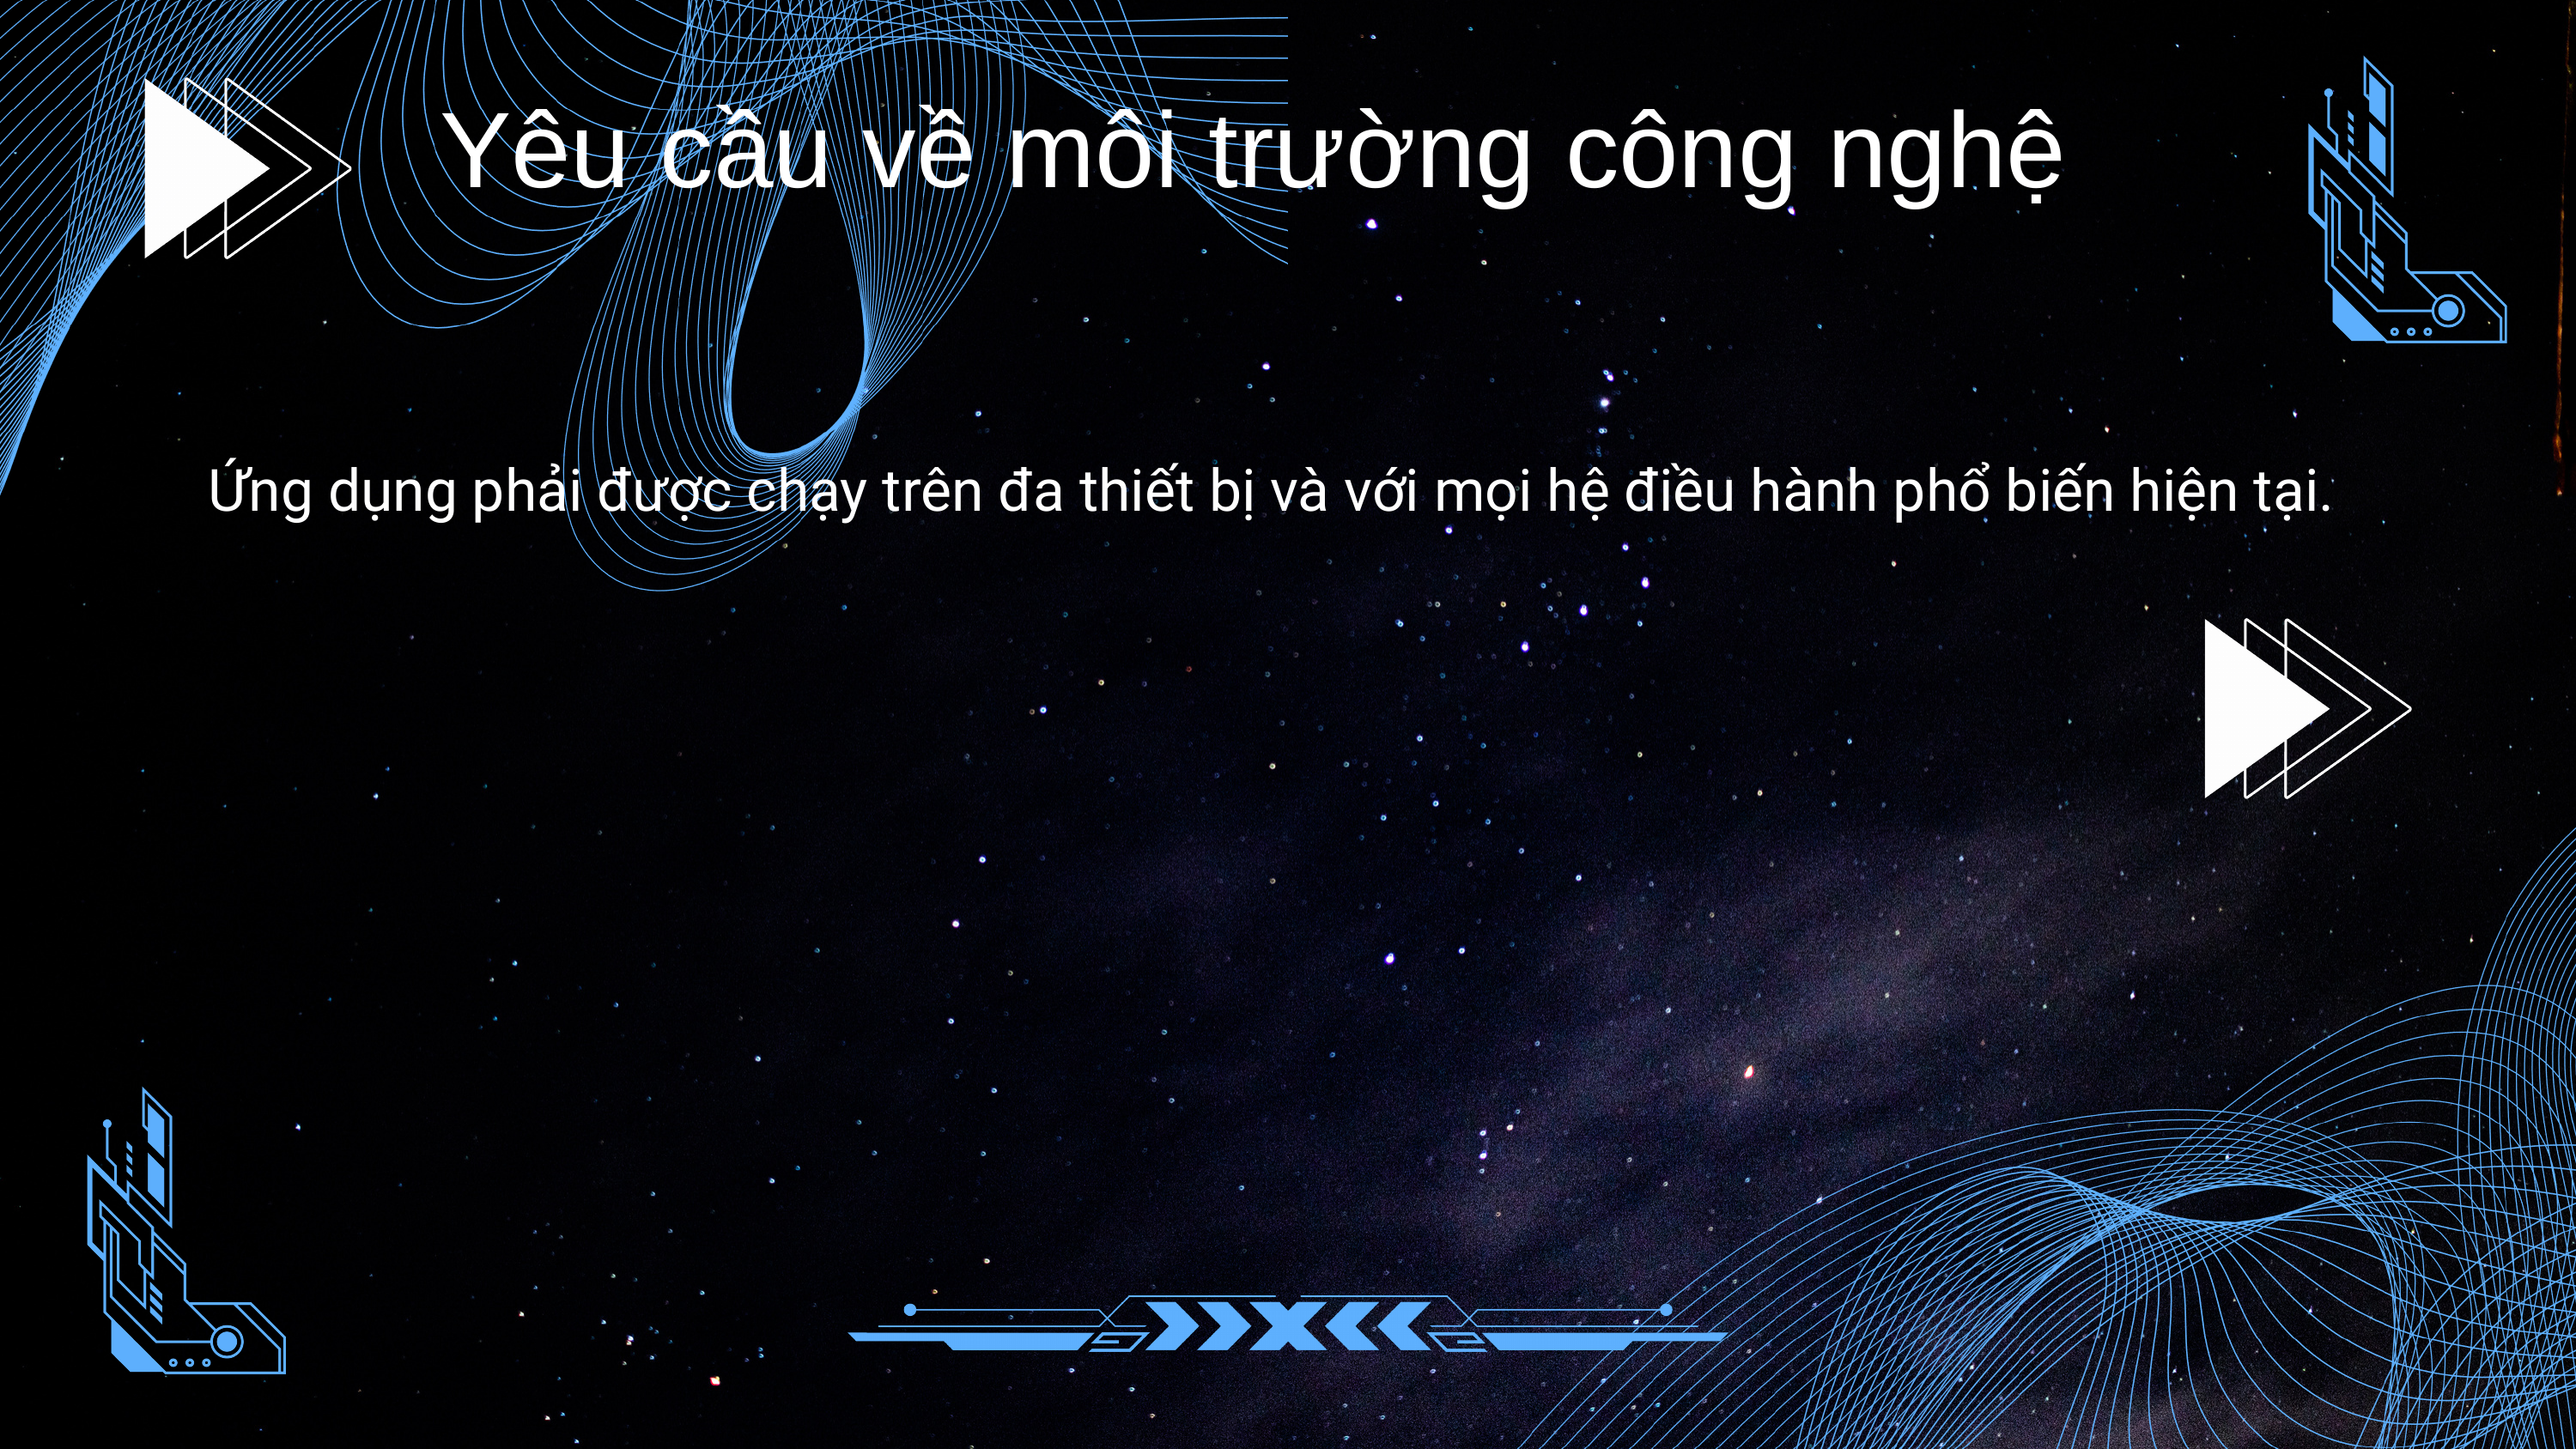

Yêu cầu về môi trường công nghệ
Ứng dụng phải được chạy trên đa thiết bị và với mọi hệ điều hành phổ biến hiện tại.